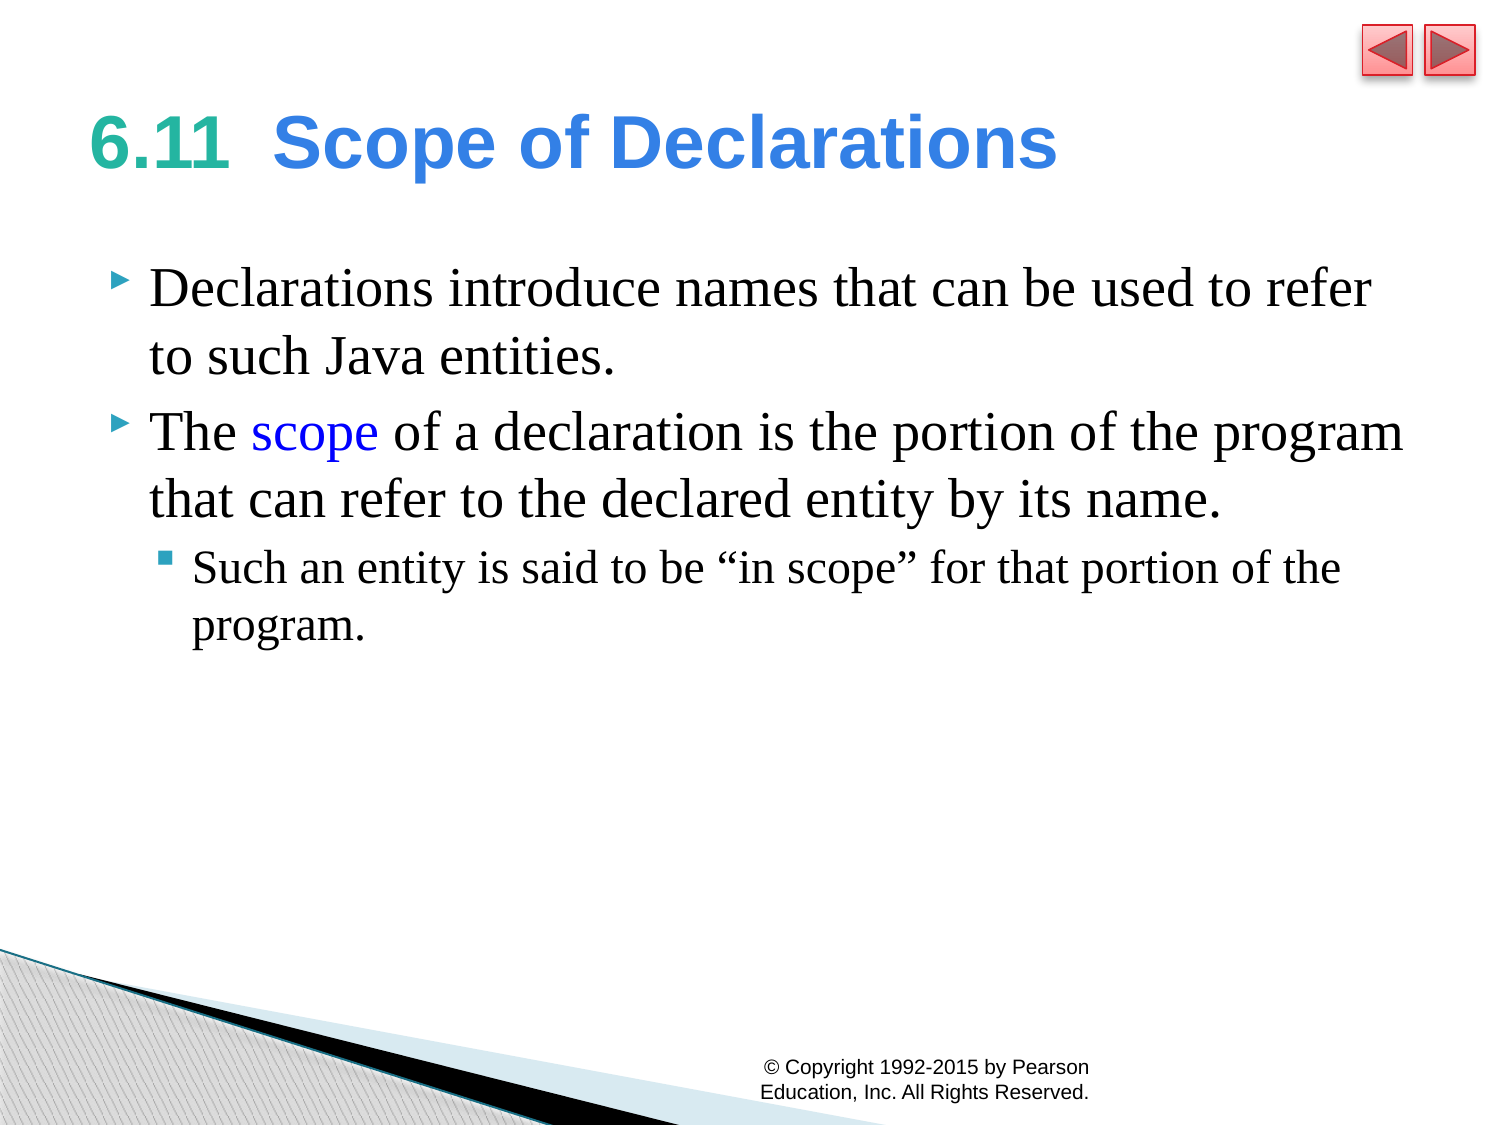

# 6.11  Scope of Declarations
Declarations introduce names that can be used to refer to such Java entities.
The scope of a declaration is the portion of the program that can refer to the declared entity by its name.
Such an entity is said to be “in scope” for that portion of the program.
© Copyright 1992-2015 by Pearson Education, Inc. All Rights Reserved.